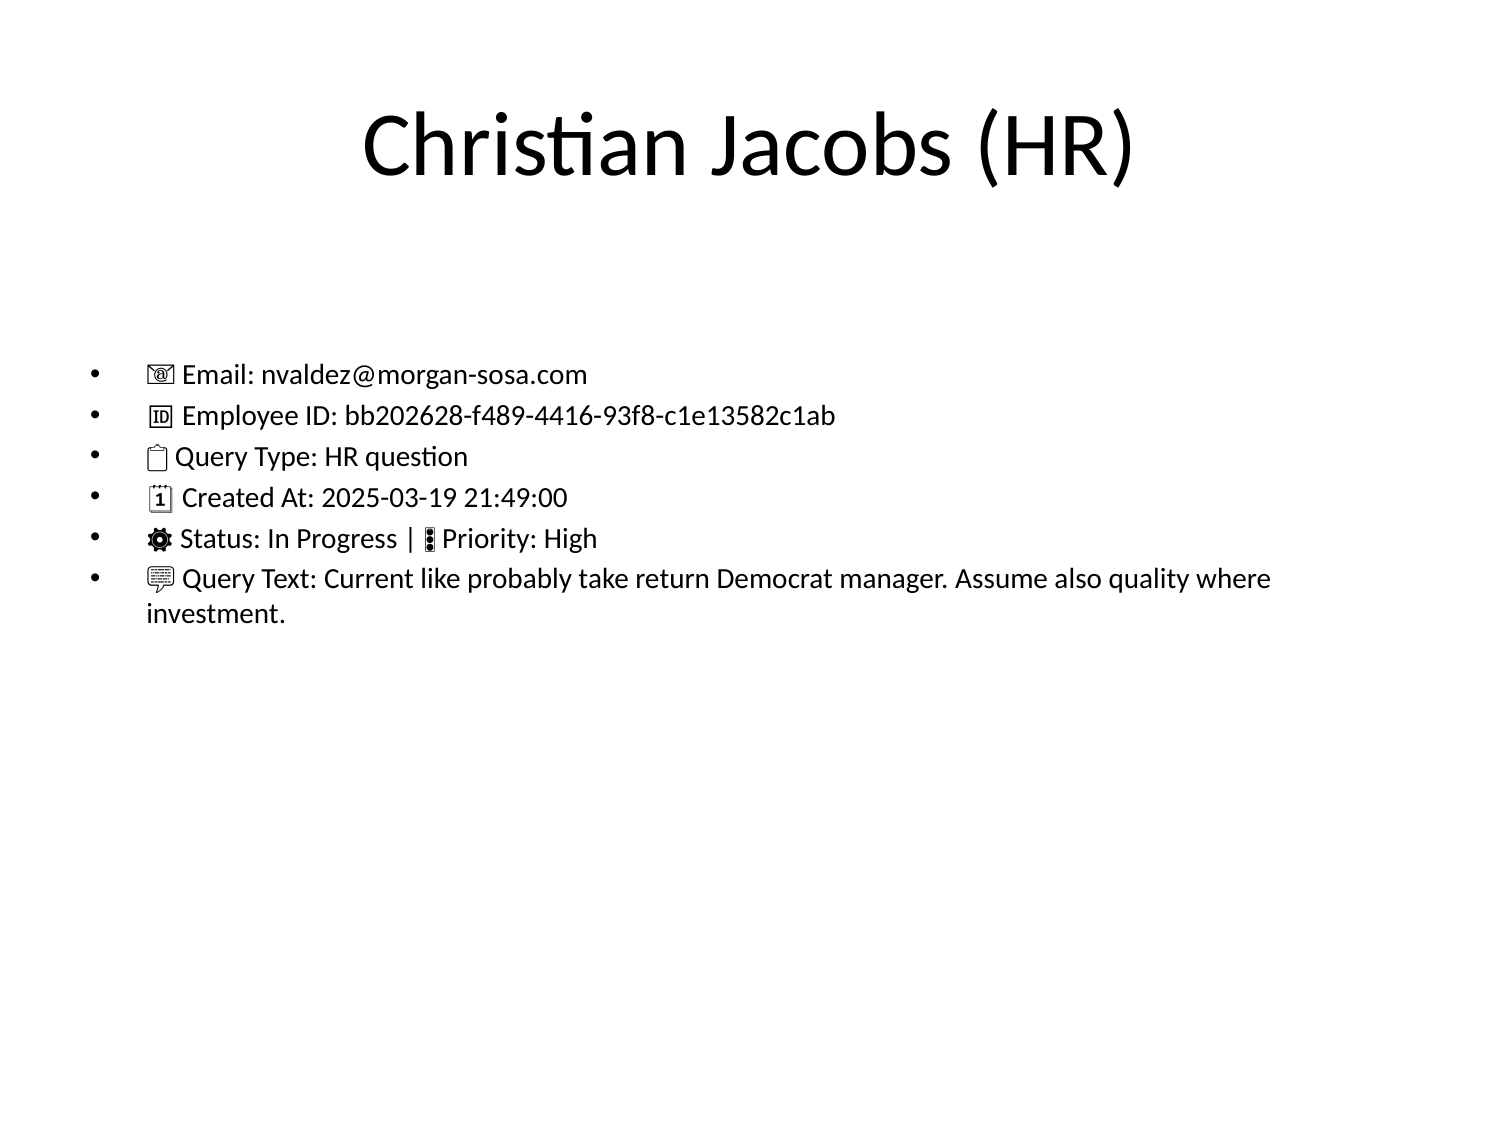

# Christian Jacobs (HR)

📧 Email: nvaldez@morgan-sosa.com
🆔 Employee ID: bb202628-f489-4416-93f8-c1e13582c1ab
📋 Query Type: HR question
🗓 Created At: 2025-03-19 21:49:00
⚙ Status: In Progress | 🚦 Priority: High
💬 Query Text: Current like probably take return Democrat manager. Assume also quality where investment.